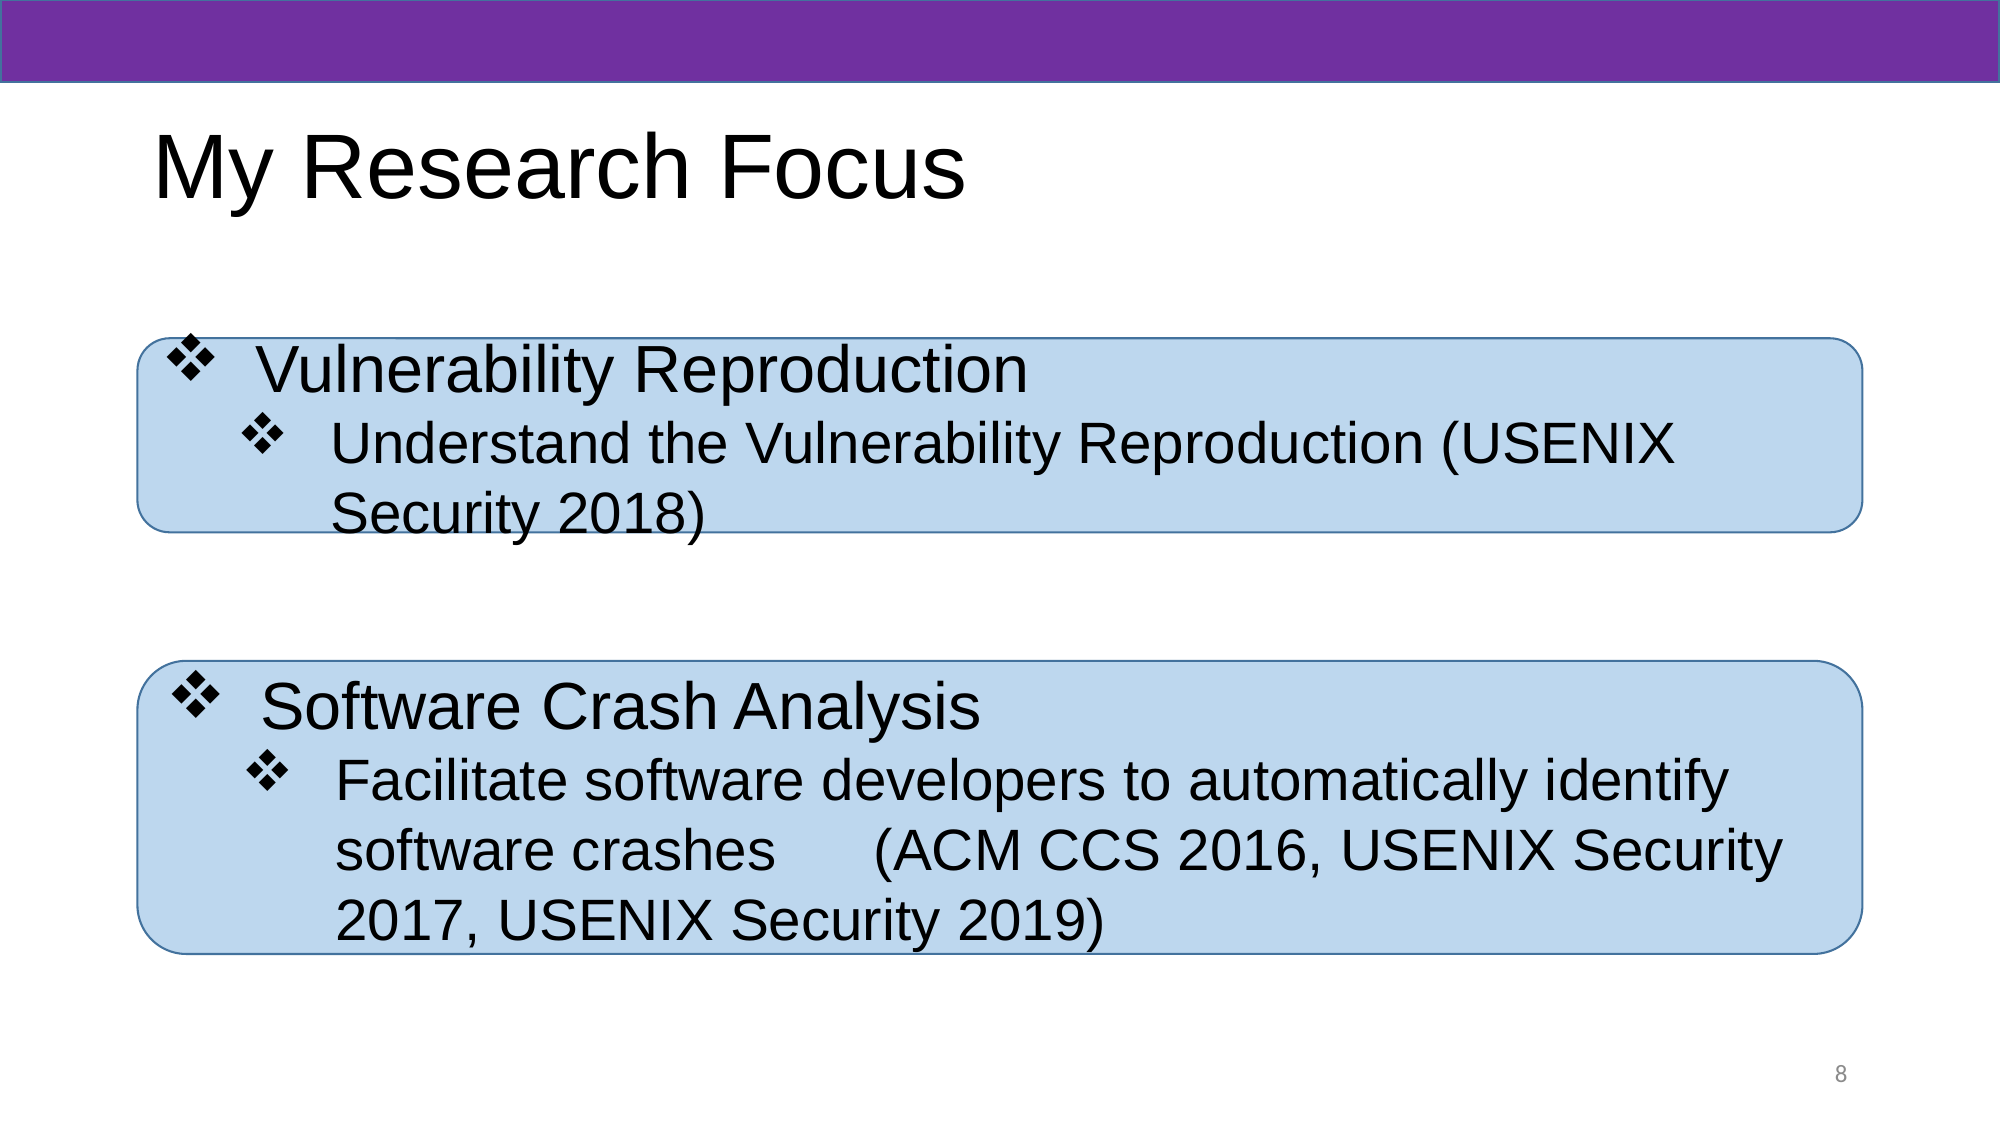

# My Research Focus
Vulnerability Reproduction
Understand the Vulnerability Reproduction (USENIX Security 2018)
Software Crash Analysis
Facilitate software developers to automatically identify software crashes      (ACM CCS 2016, USENIX Security 2017, USENIX Security 2019)
8